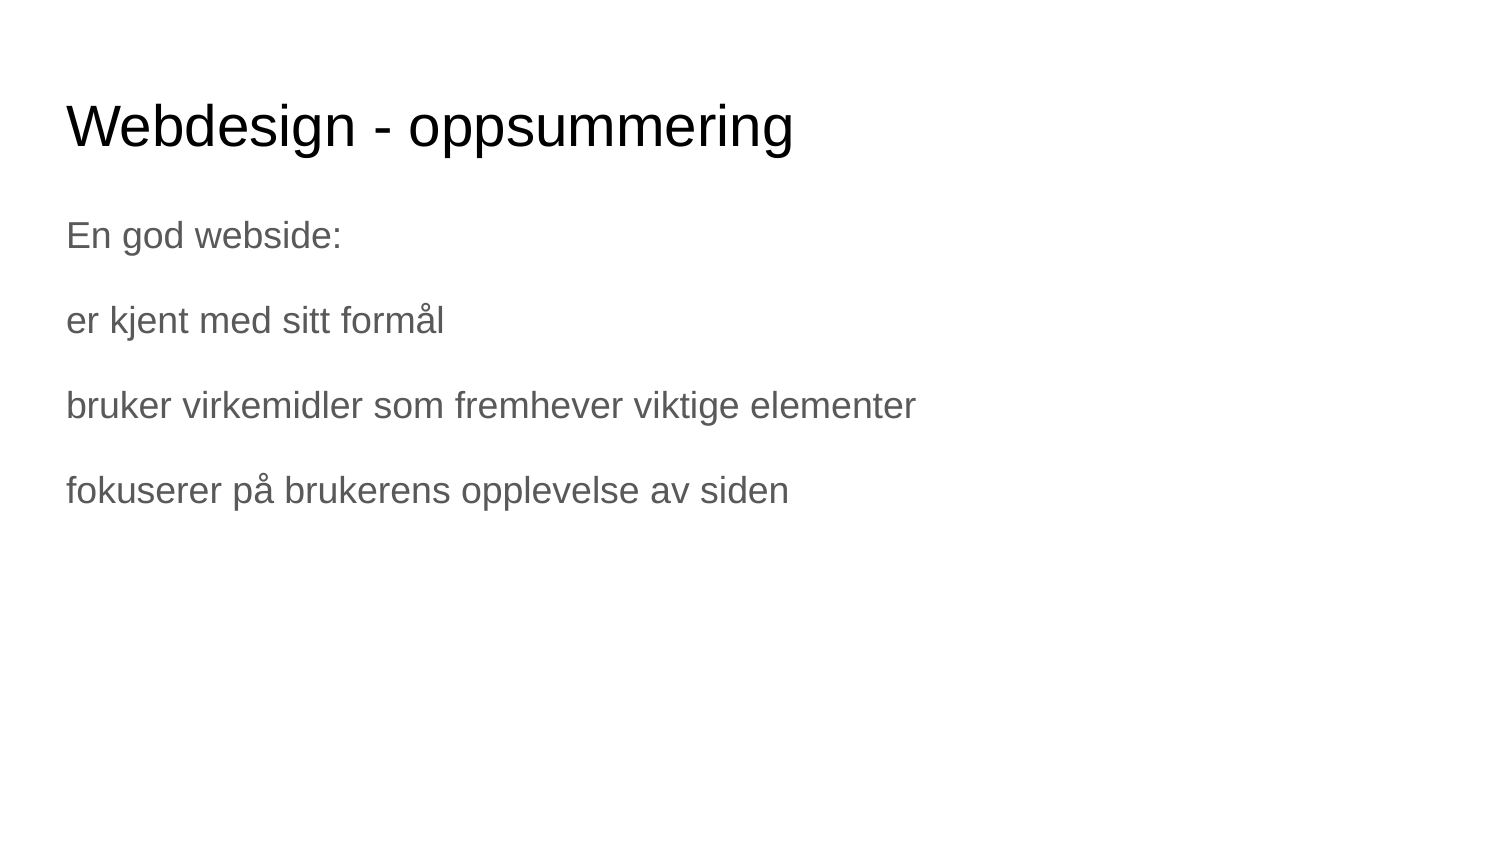

# Webdesign - oppsummering
En god webside:
er kjent med sitt formål
bruker virkemidler som fremhever viktige elementer
fokuserer på brukerens opplevelse av siden